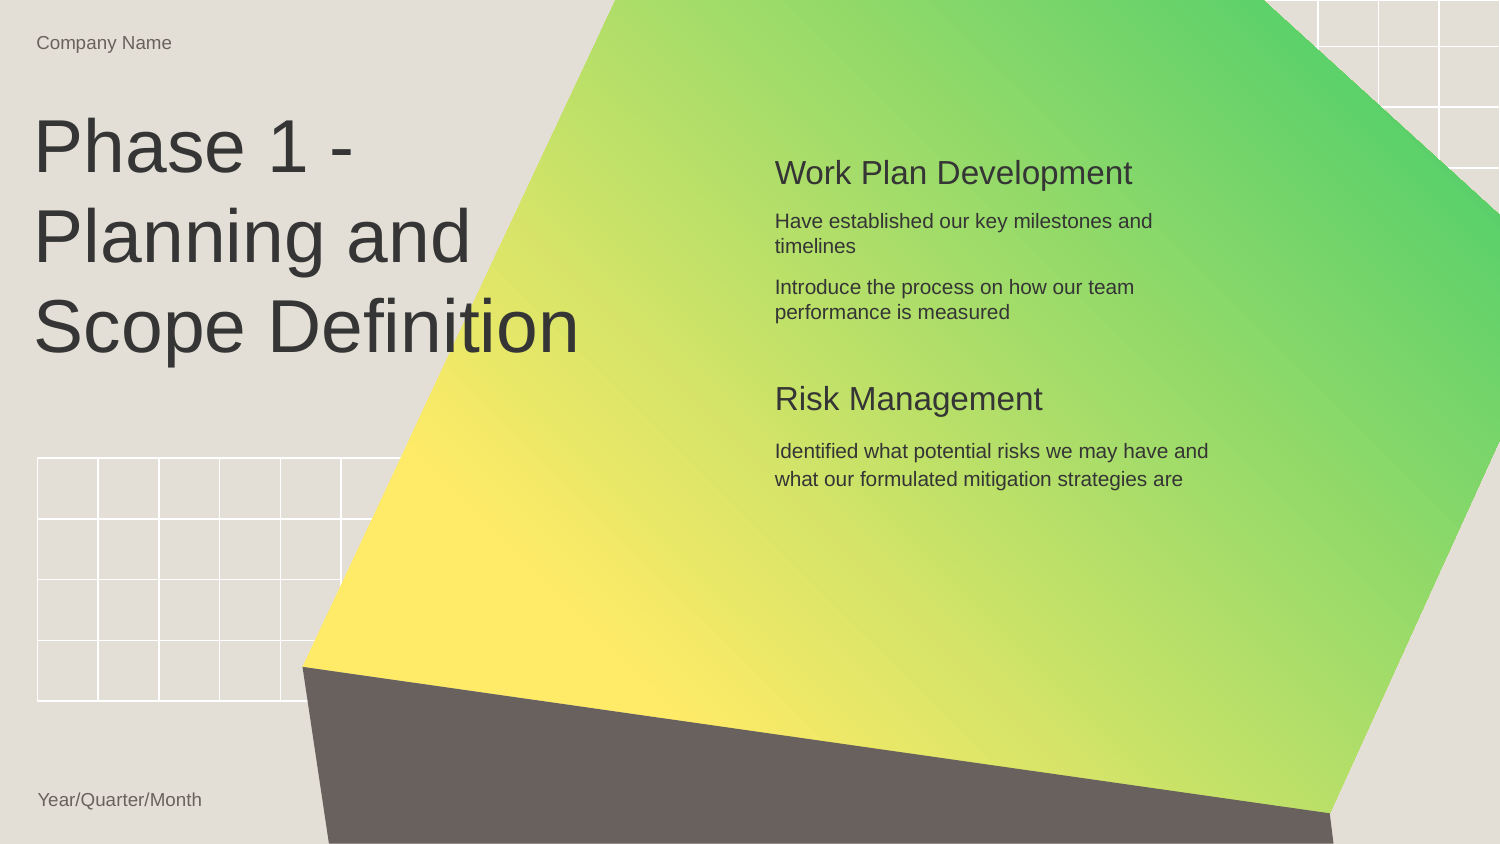

# Company Name
Phase 1 - Planning and Scope Definition
Work Plan Development
Have established our key milestones and timelines
Introduce the process on how our team performance is measured
Risk Management
Identified what potential risks we may have and what our formulated mitigation strategies are
Year/Quarter/Month